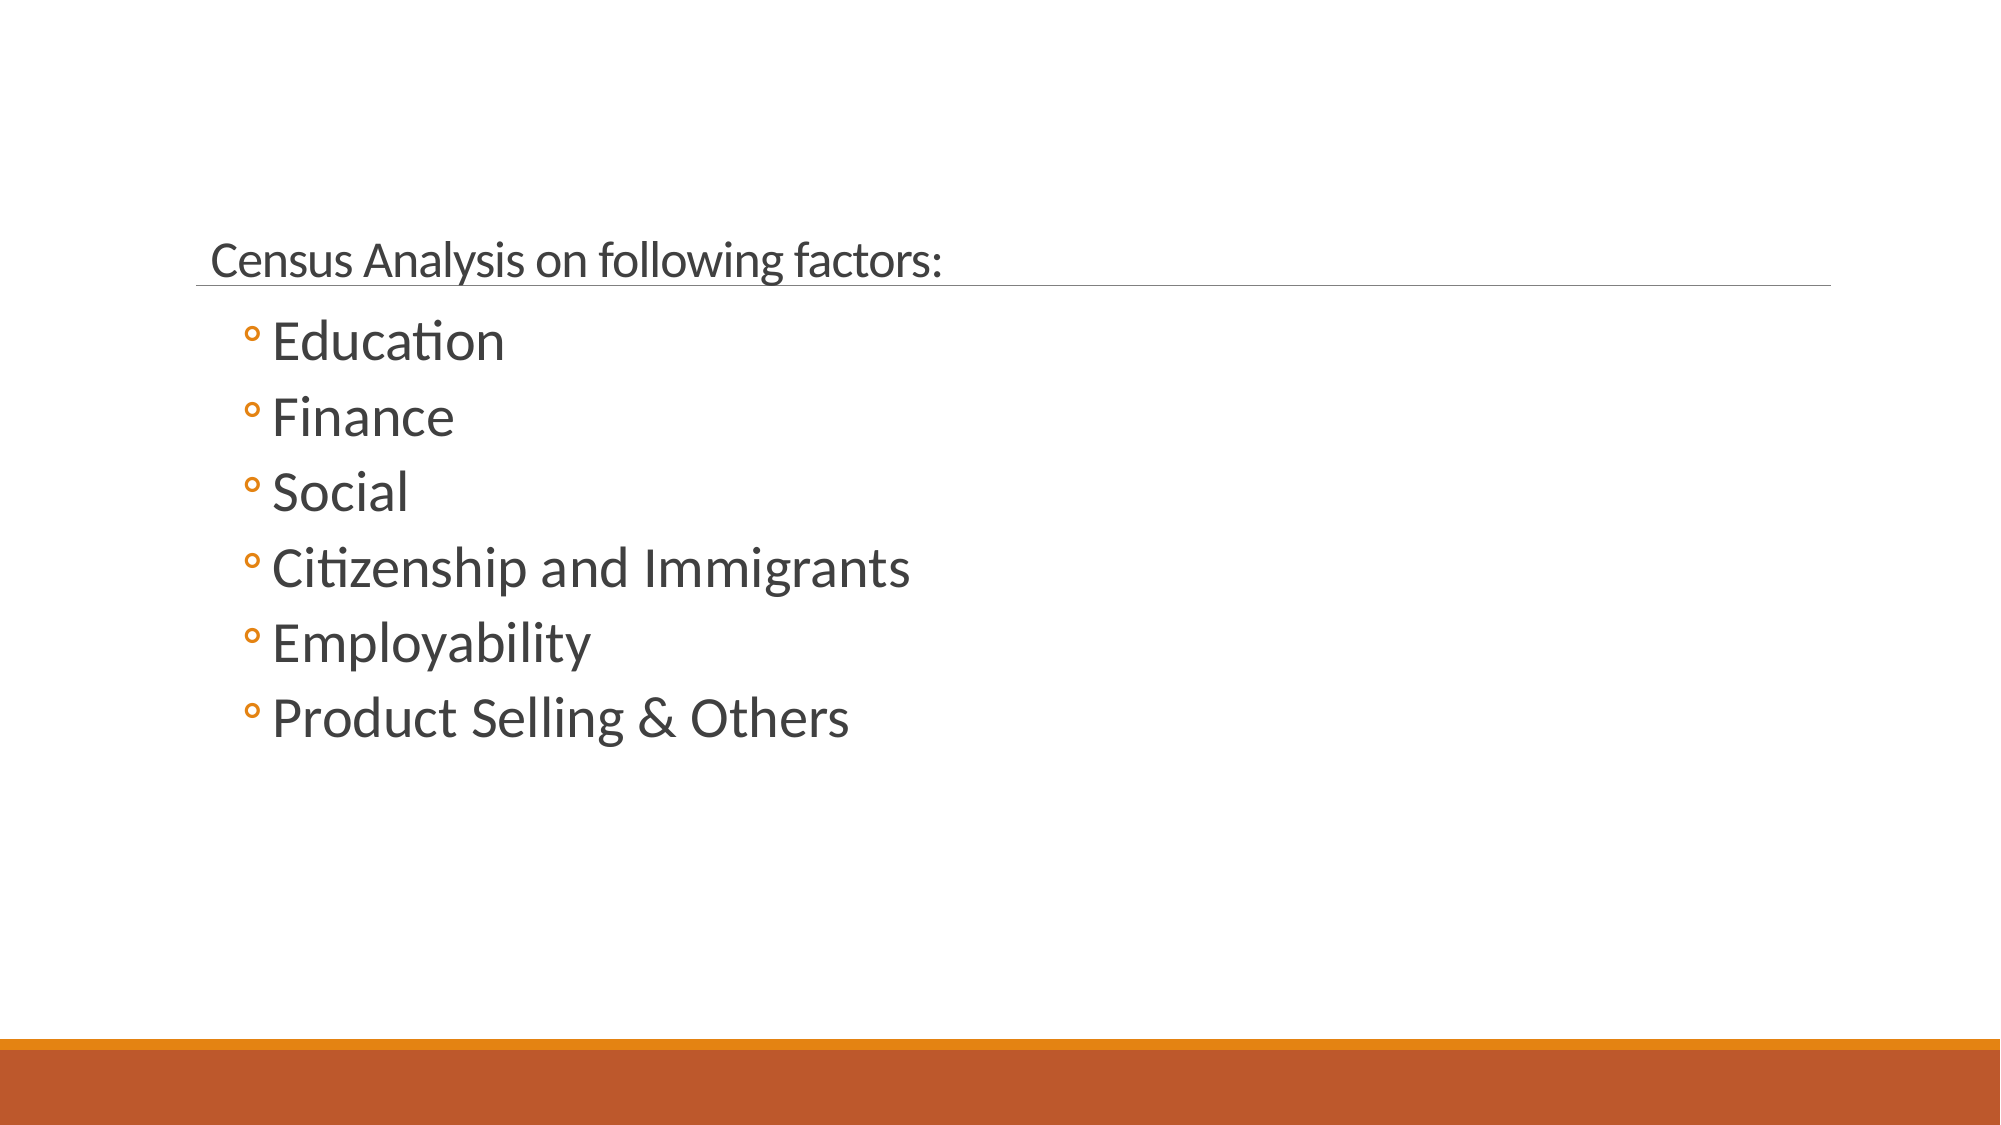

# Census Analysis on following factors:
Education
Finance
Social
Citizenship and Immigrants
Employability
Product Selling & Others